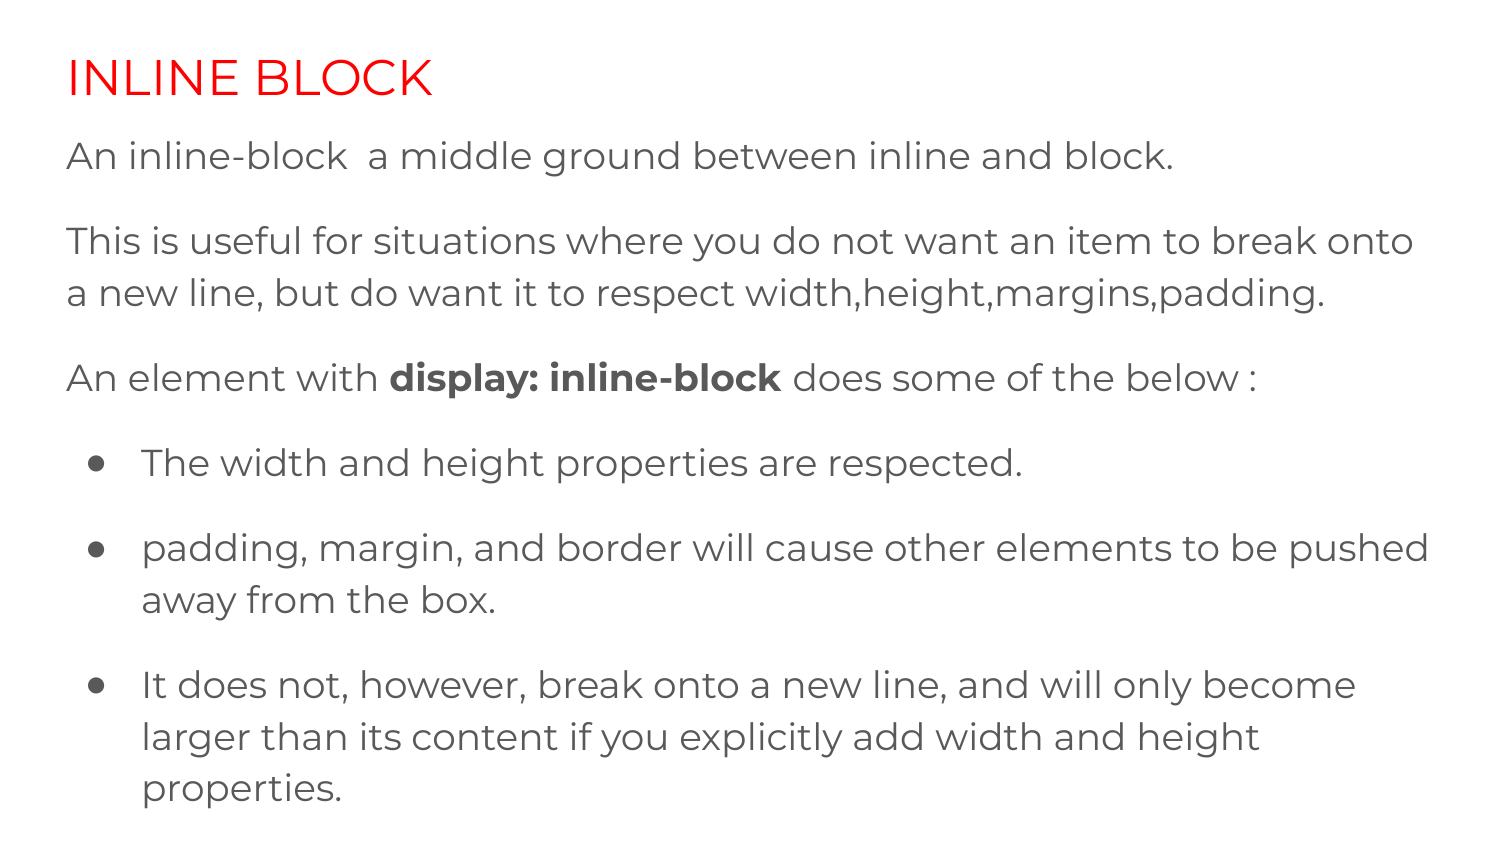

# INLINE BLOCK
An inline-block  a middle ground between inline and block.
This is useful for situations where you do not want an item to break onto a new line, but do want it to respect width,height,margins,padding.
An element with display: inline-block does some of the below :
The width and height properties are respected.
padding, margin, and border will cause other elements to be pushed away from the box.
It does not, however, break onto a new line, and will only become larger than its content if you explicitly add width and height properties.